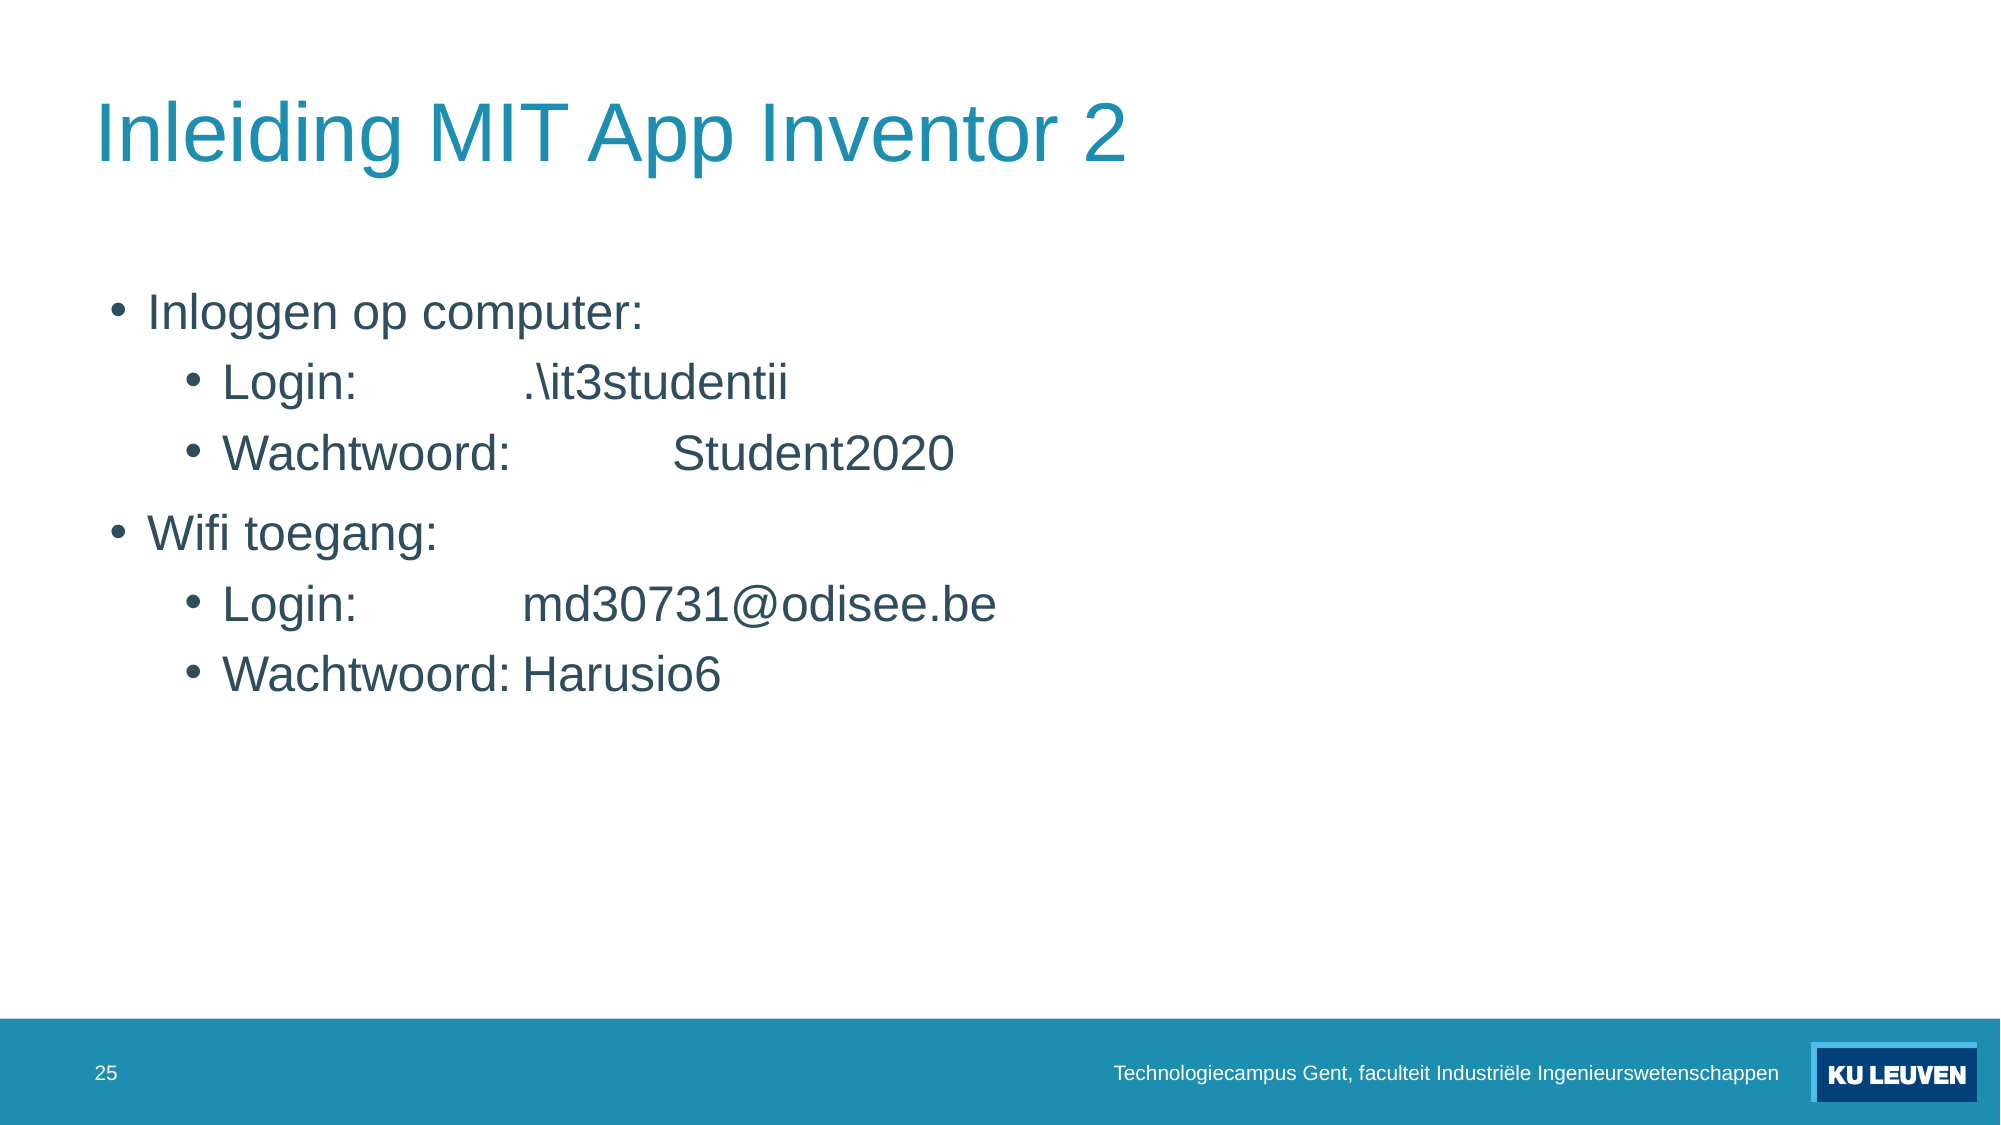

# Inleiding MIT App Inventor 2
Inloggen op computer:
Login:		.\it3studentii
Wachtwoord: 	Student2020
Wifi toegang:
Login:		md30731@odisee.be
Wachtwoord:	Harusio6

25
Technologiecampus Gent, faculteit Industriële Ingenieurswetenschappen